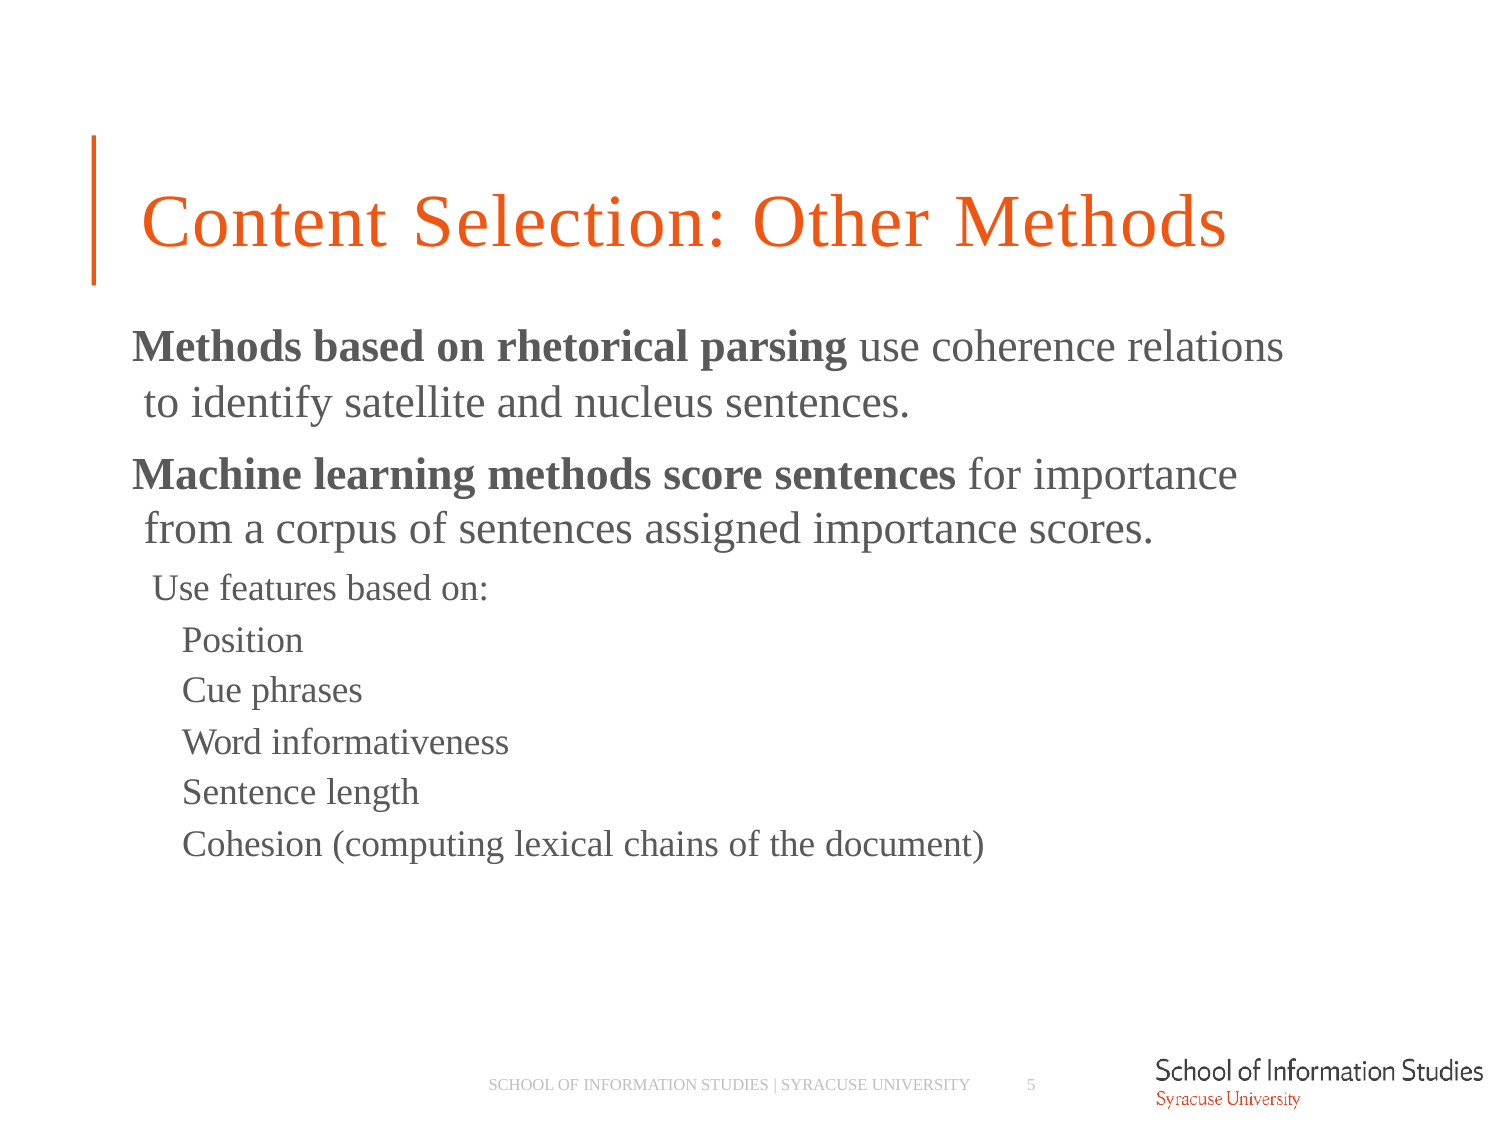

# Content Selection: Other Methods
Methods based on rhetorical parsing use coherence relations  to identify satellite and nucleus sentences.
Machine learning methods score sentences for importance  from a corpus of sentences assigned importance scores.
­ Use features based on:
­ Position
­ Cue phrases
­ Word informativeness
­ Sentence length
­ Cohesion (computing lexical chains of the document)
SCHOOL OF INFORMATION STUDIES | SYRACUSE UNIVERSITY
5